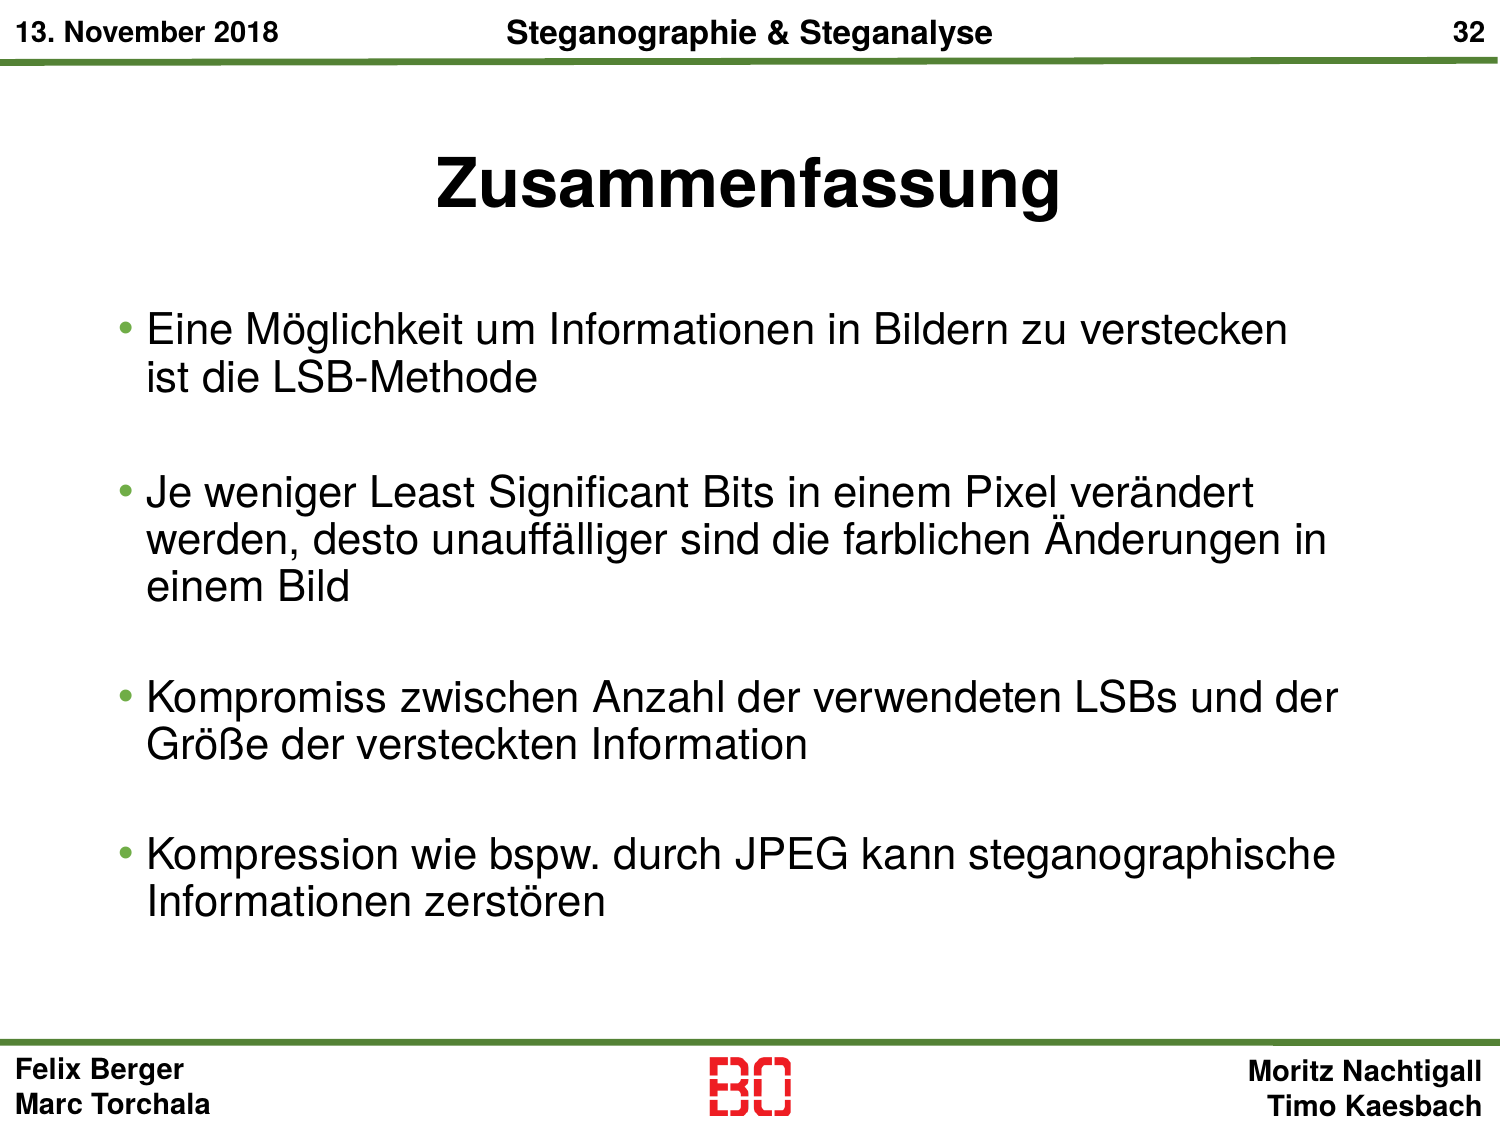

# Zusammenfassung
Eine Möglichkeit um Informationen in Bildern zu verstecken
ist die LSB-Methode
Je weniger Least Significant Bits in einem Pixel verändert werden, desto unauffälliger sind die farblichen Änderungen in einem Bild
Kompromiss zwischen Anzahl der verwendeten LSBs und der Größe der versteckten Information
Kompression wie bspw. durch JPEG kann steganographische Informationen zerstören